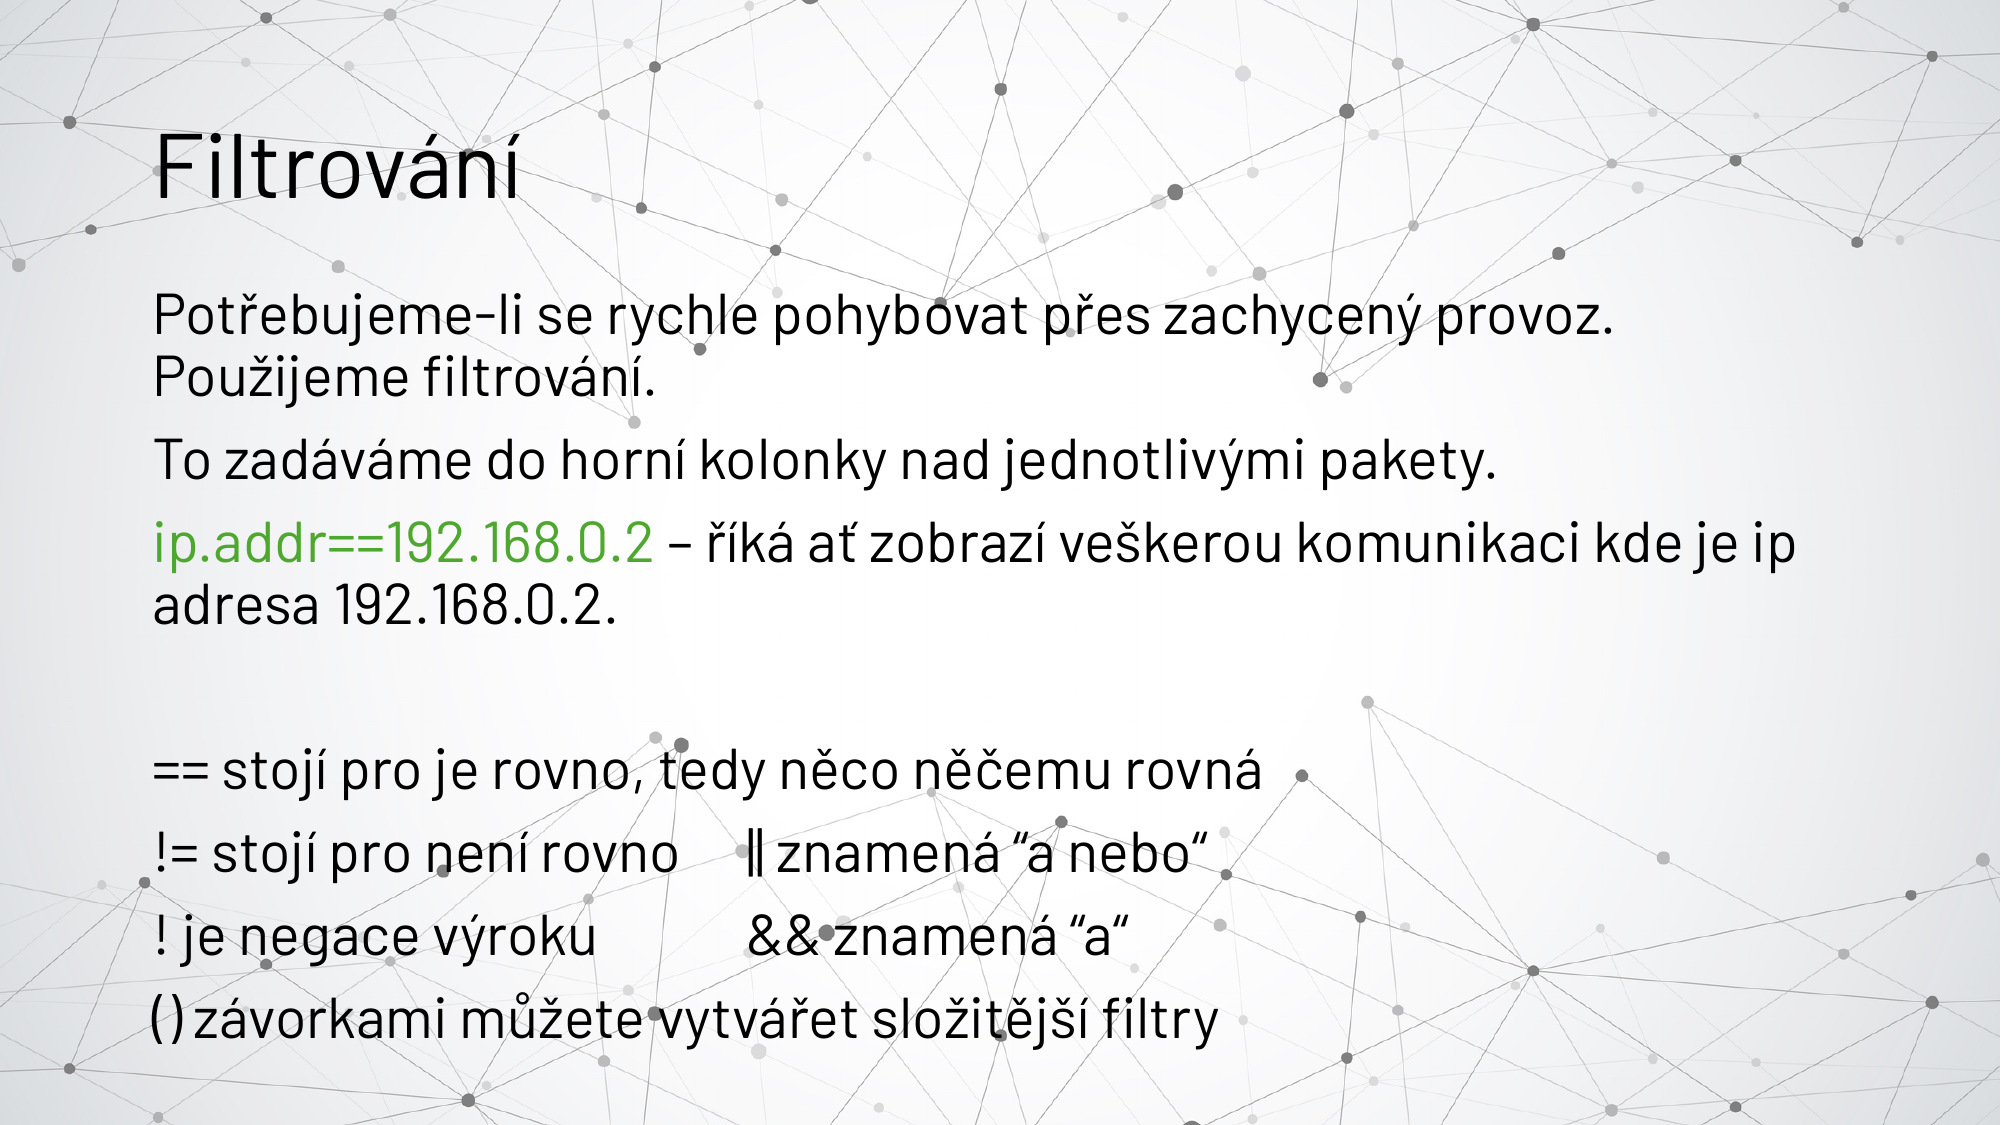

# Filtrování
Potřebujeme-li se rychle pohybovat přes zachycený provoz. Použijeme filtrování.
To zadáváme do horní kolonky nad jednotlivými pakety.
ip.addr==192.168.0.2 – říká ať zobrazí veškerou komunikaci kde je ip adresa 192.168.0.2.

== stojí pro je rovno, tedy něco něčemu rovná
!= stojí pro není rovno			|| znamená “a nebo“
! je negace výroku				&& znamená “a“
() závorkami můžete vytvářet složitější filtry